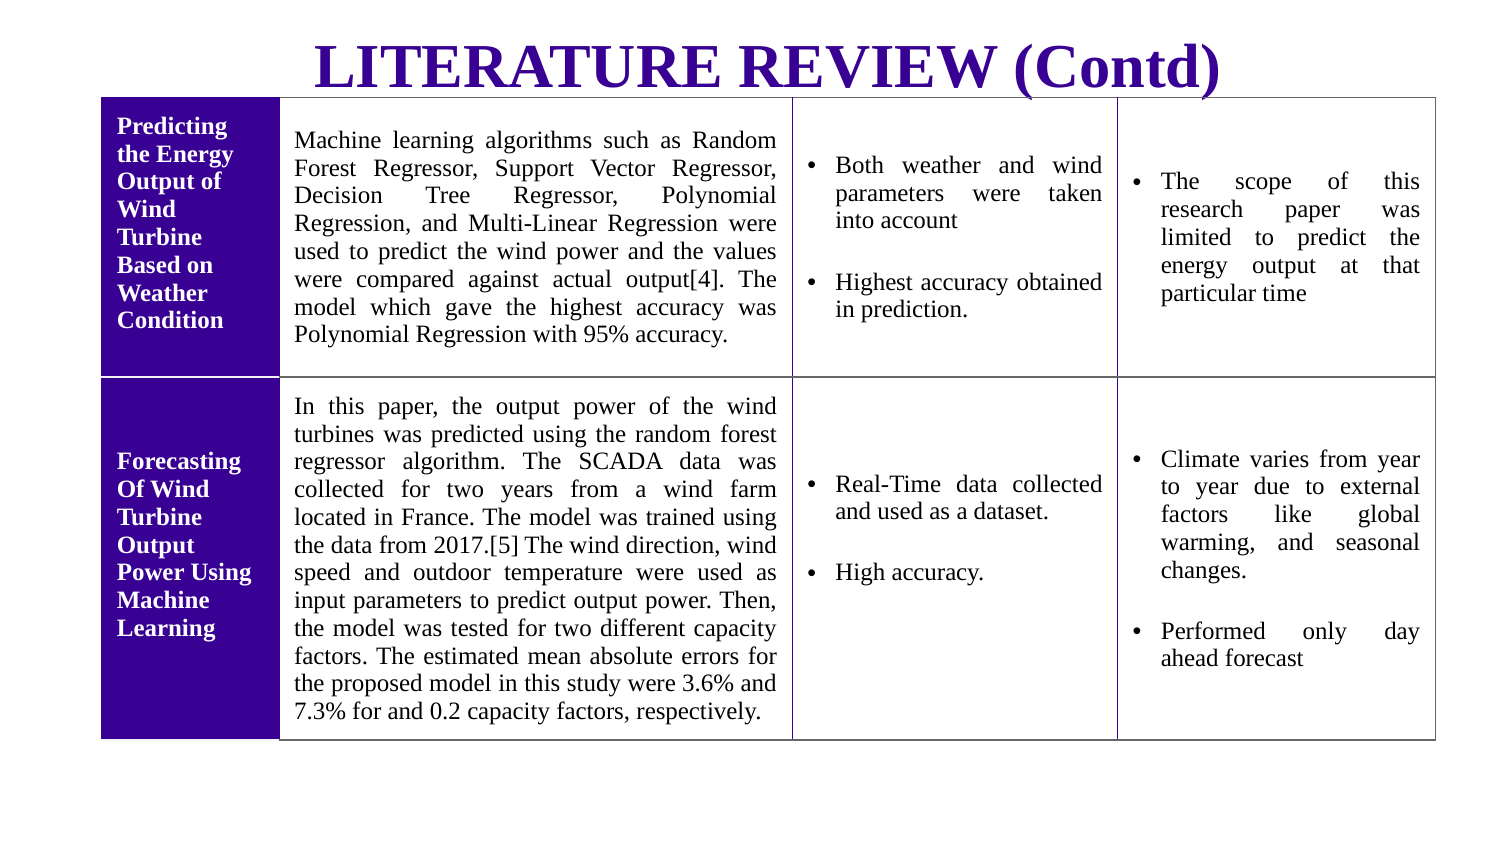

LITERATURE REVIEW (Contd)
| Predicting the Energy Output of Wind Turbine Based on Weather Condition | Machine learning algorithms such as Random Forest Regressor, Support Vector Regressor, Decision Tree Regressor, Polynomial Regression, and Multi-Linear Regression were used to predict the wind power and the values were compared against actual output[4]. The model which gave the highest accuracy was Polynomial Regression with 95% accuracy. | Both weather and wind parameters were taken into account Highest accuracy obtained in prediction. | The scope of this research paper was limited to predict the energy output at that particular time |
| --- | --- | --- | --- |
| Forecasting Of Wind Turbine Output Power Using Machine Learning | In this paper, the output power of the wind turbines was predicted using the random forest regressor algorithm. The SCADA data was collected for two years from a wind farm located in France. The model was trained using the data from 2017.[5] The wind direction, wind speed and outdoor temperature were used as input parameters to predict output power. Then, the model was tested for two different capacity factors. The estimated mean absolute errors for the proposed model in this study were 3.6% and 7.3% for and 0.2 capacity factors, respectively. | Real-Time data collected and used as a dataset. High accuracy. | Climate varies from year to year due to external factors like global warming, and seasonal changes. Performed only day ahead forecast |